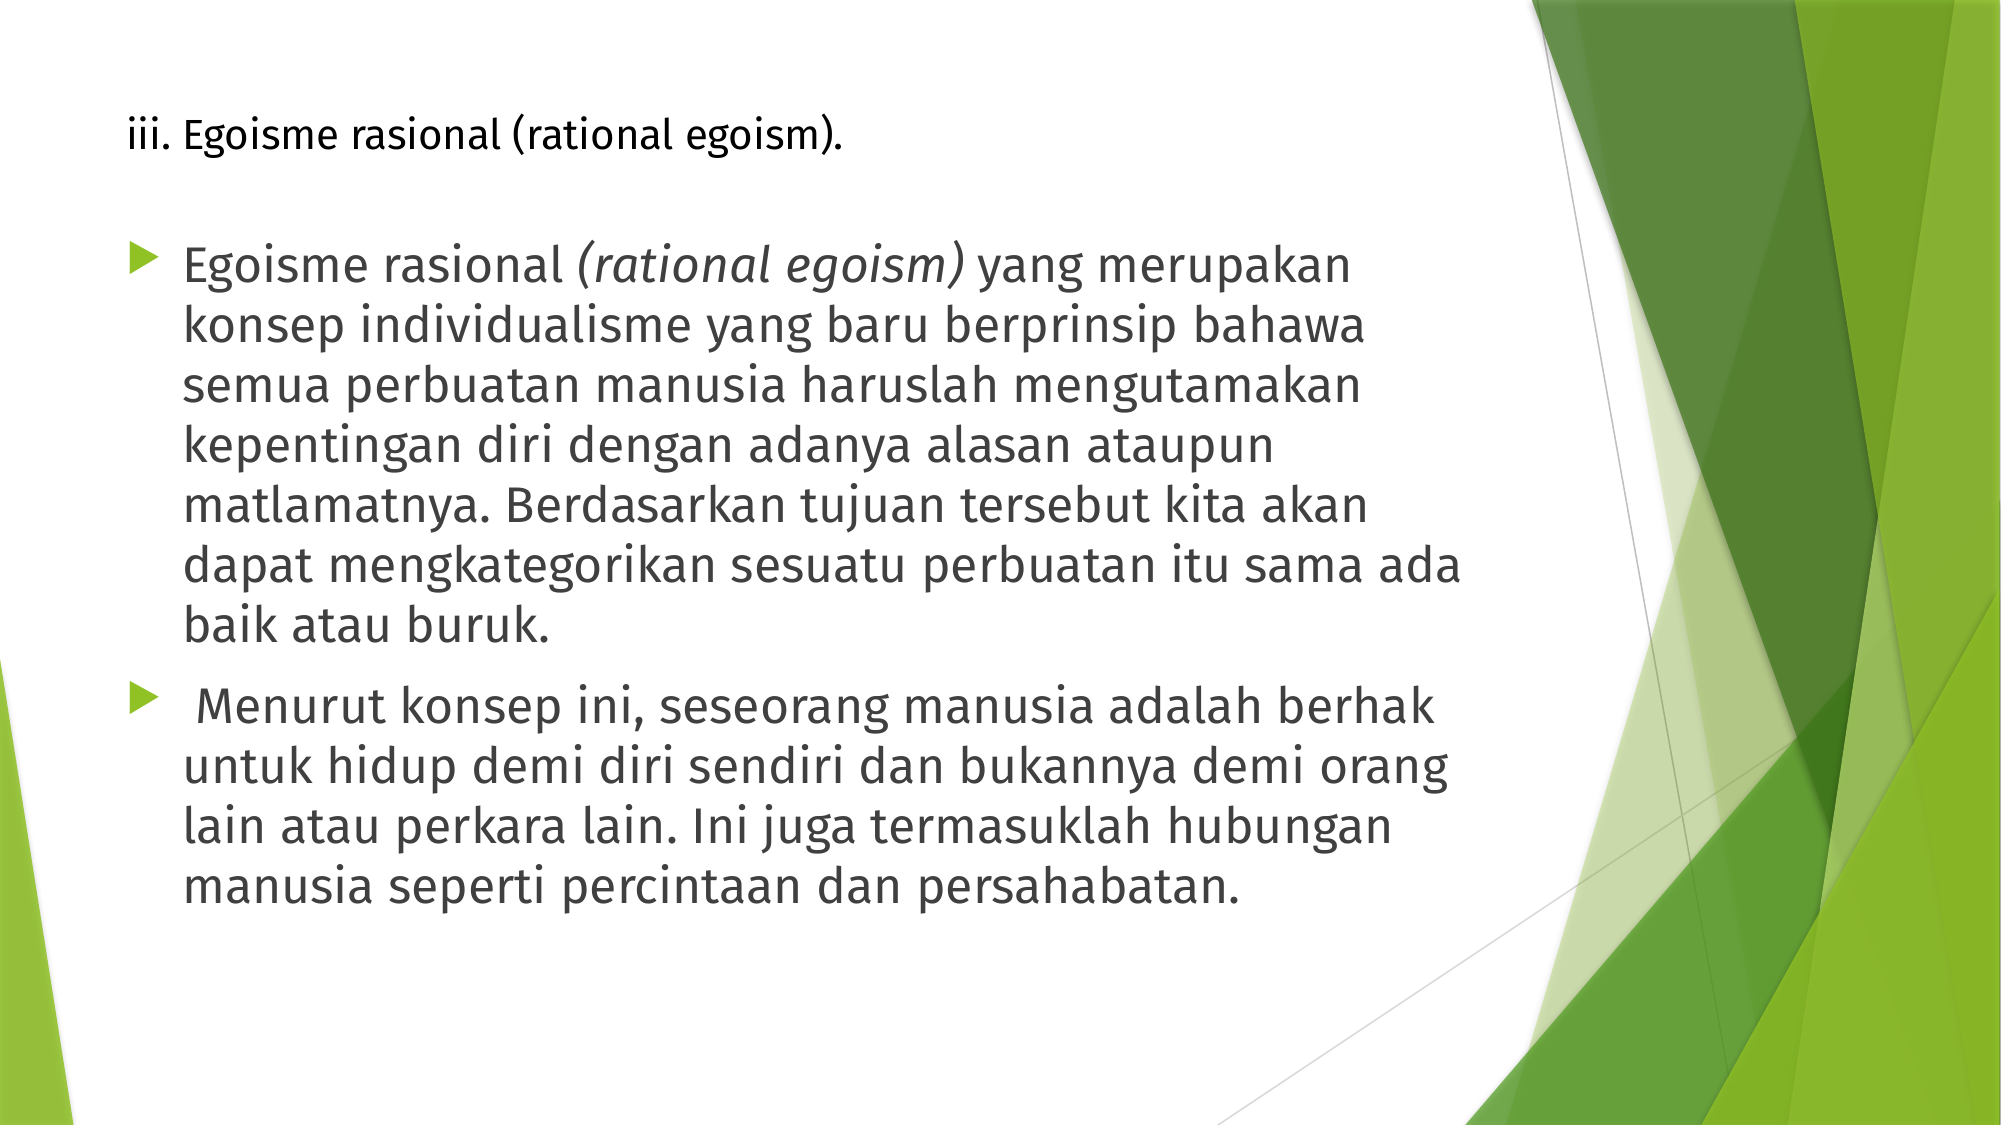

# iii. Egoisme rasional (rational egoism).
Egoisme rasional (rational egoism) yang merupakan konsep individualisme yang baru berprinsip bahawa semua perbuatan manusia haruslah mengutamakan kepentingan diri dengan adanya alasan ataupun matlamatnya. Berdasarkan tujuan tersebut kita akan dapat mengkategorikan sesuatu perbuatan itu sama ada baik atau buruk.
 Menurut konsep ini, seseorang manusia adalah berhak untuk hidup demi diri sendiri dan bukannya demi orang lain atau perkara lain. Ini juga termasuklah hubungan manusia seperti percintaan dan persahabatan.